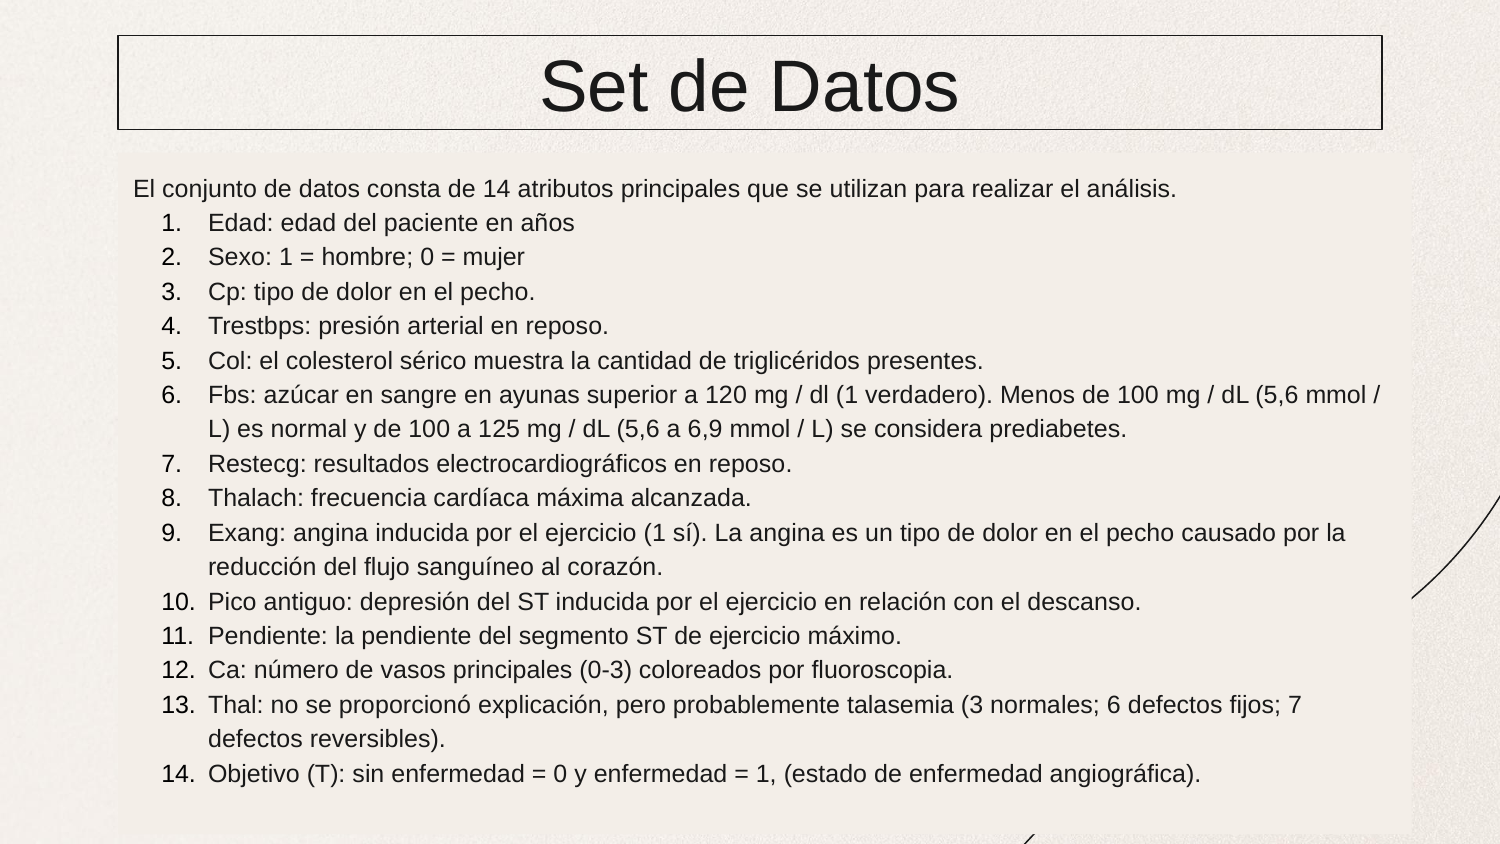

# Set de Datos
El conjunto de datos consta de 14 atributos principales que se utilizan para realizar el análisis.
Edad: edad del paciente en años
Sexo: 1 = hombre; 0 = mujer
Cp: ​​tipo de dolor en el pecho.
Trestbps: presión arterial en reposo.
Col: el colesterol sérico muestra la cantidad de triglicéridos presentes.
Fbs: azúcar en sangre en ayunas superior a 120 mg / dl (1 verdadero). Menos de 100 mg / dL (5,6 mmol / L) es normal y de 100 a 125 mg / dL (5,6 a 6,9 mmol / L) se considera prediabetes.
Restecg: resultados electrocardiográficos en reposo.
Thalach: frecuencia cardíaca máxima alcanzada.
Exang: angina inducida por el ejercicio (1 sí). La angina es un tipo de dolor en el pecho causado por la reducción del flujo sanguíneo al corazón.
Pico antiguo: depresión del ST inducida por el ejercicio en relación con el descanso.
Pendiente: la pendiente del segmento ST de ejercicio máximo.
Ca: número de vasos principales (0-3) coloreados por fluoroscopia.
Thal: no se proporcionó explicación, pero probablemente talasemia (3 normales; 6 defectos fijos; 7 defectos reversibles).
Objetivo (T): sin enfermedad = 0 y enfermedad = 1, (estado de enfermedad angiográfica).